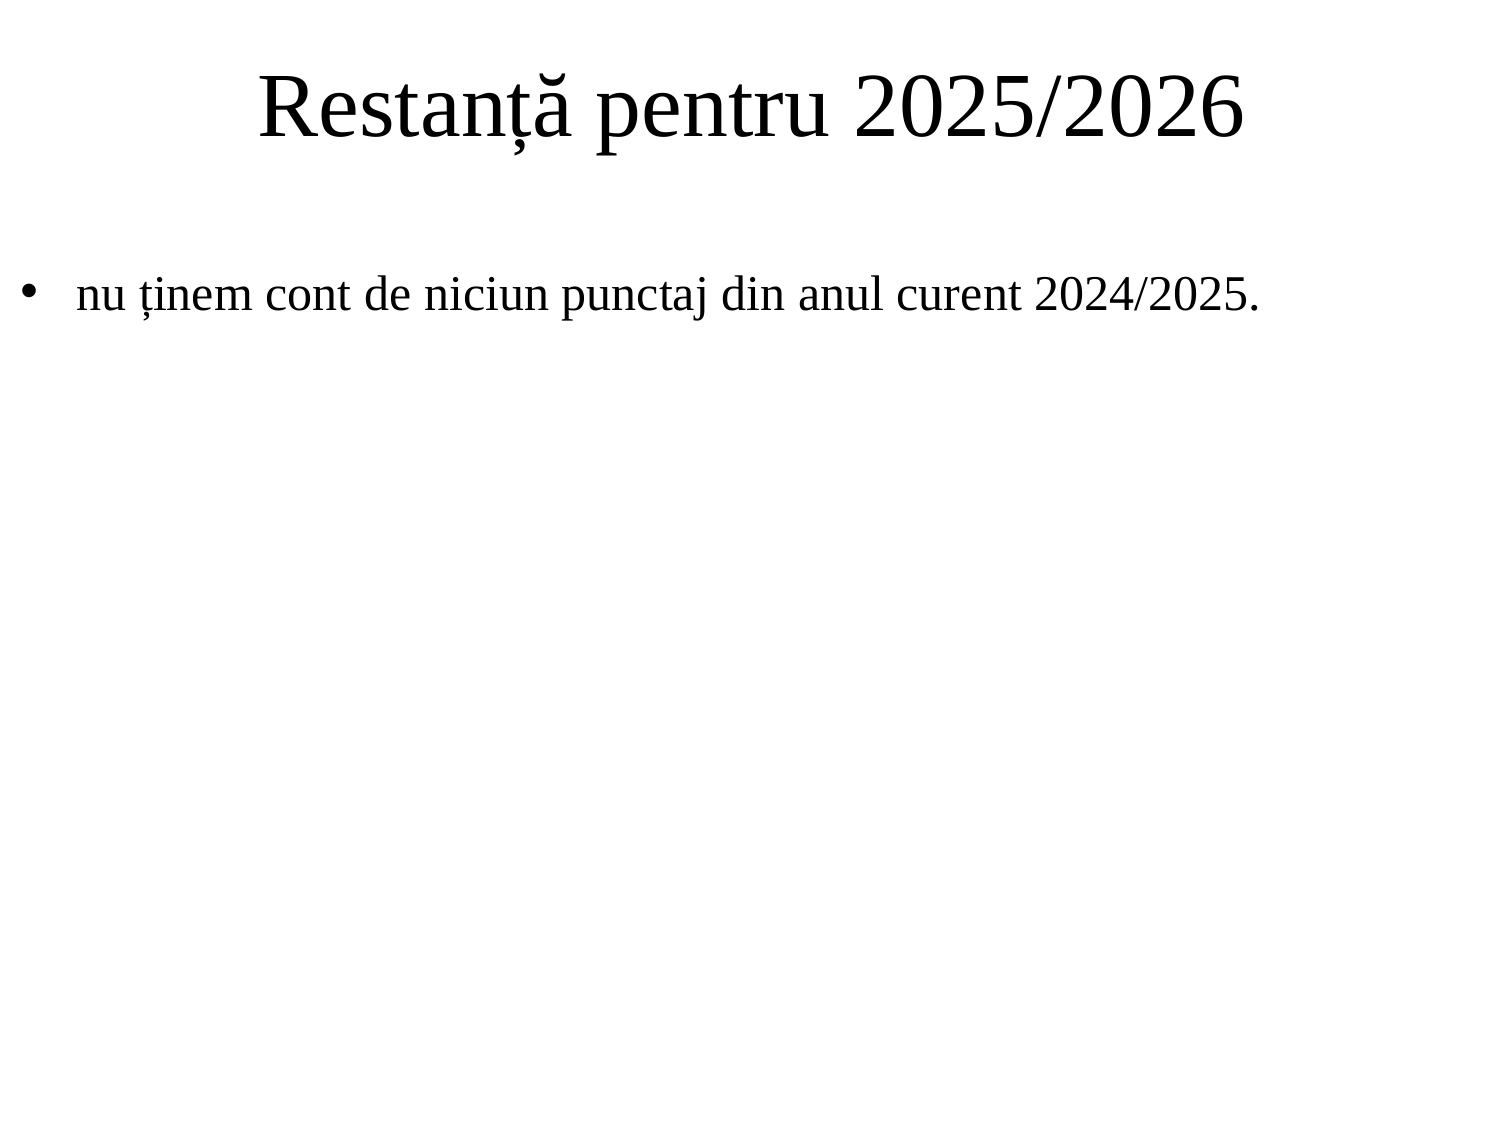

# Restanță pentru 2025/2026

nu ținem cont de niciun punctaj din anul curent 2024/2025.